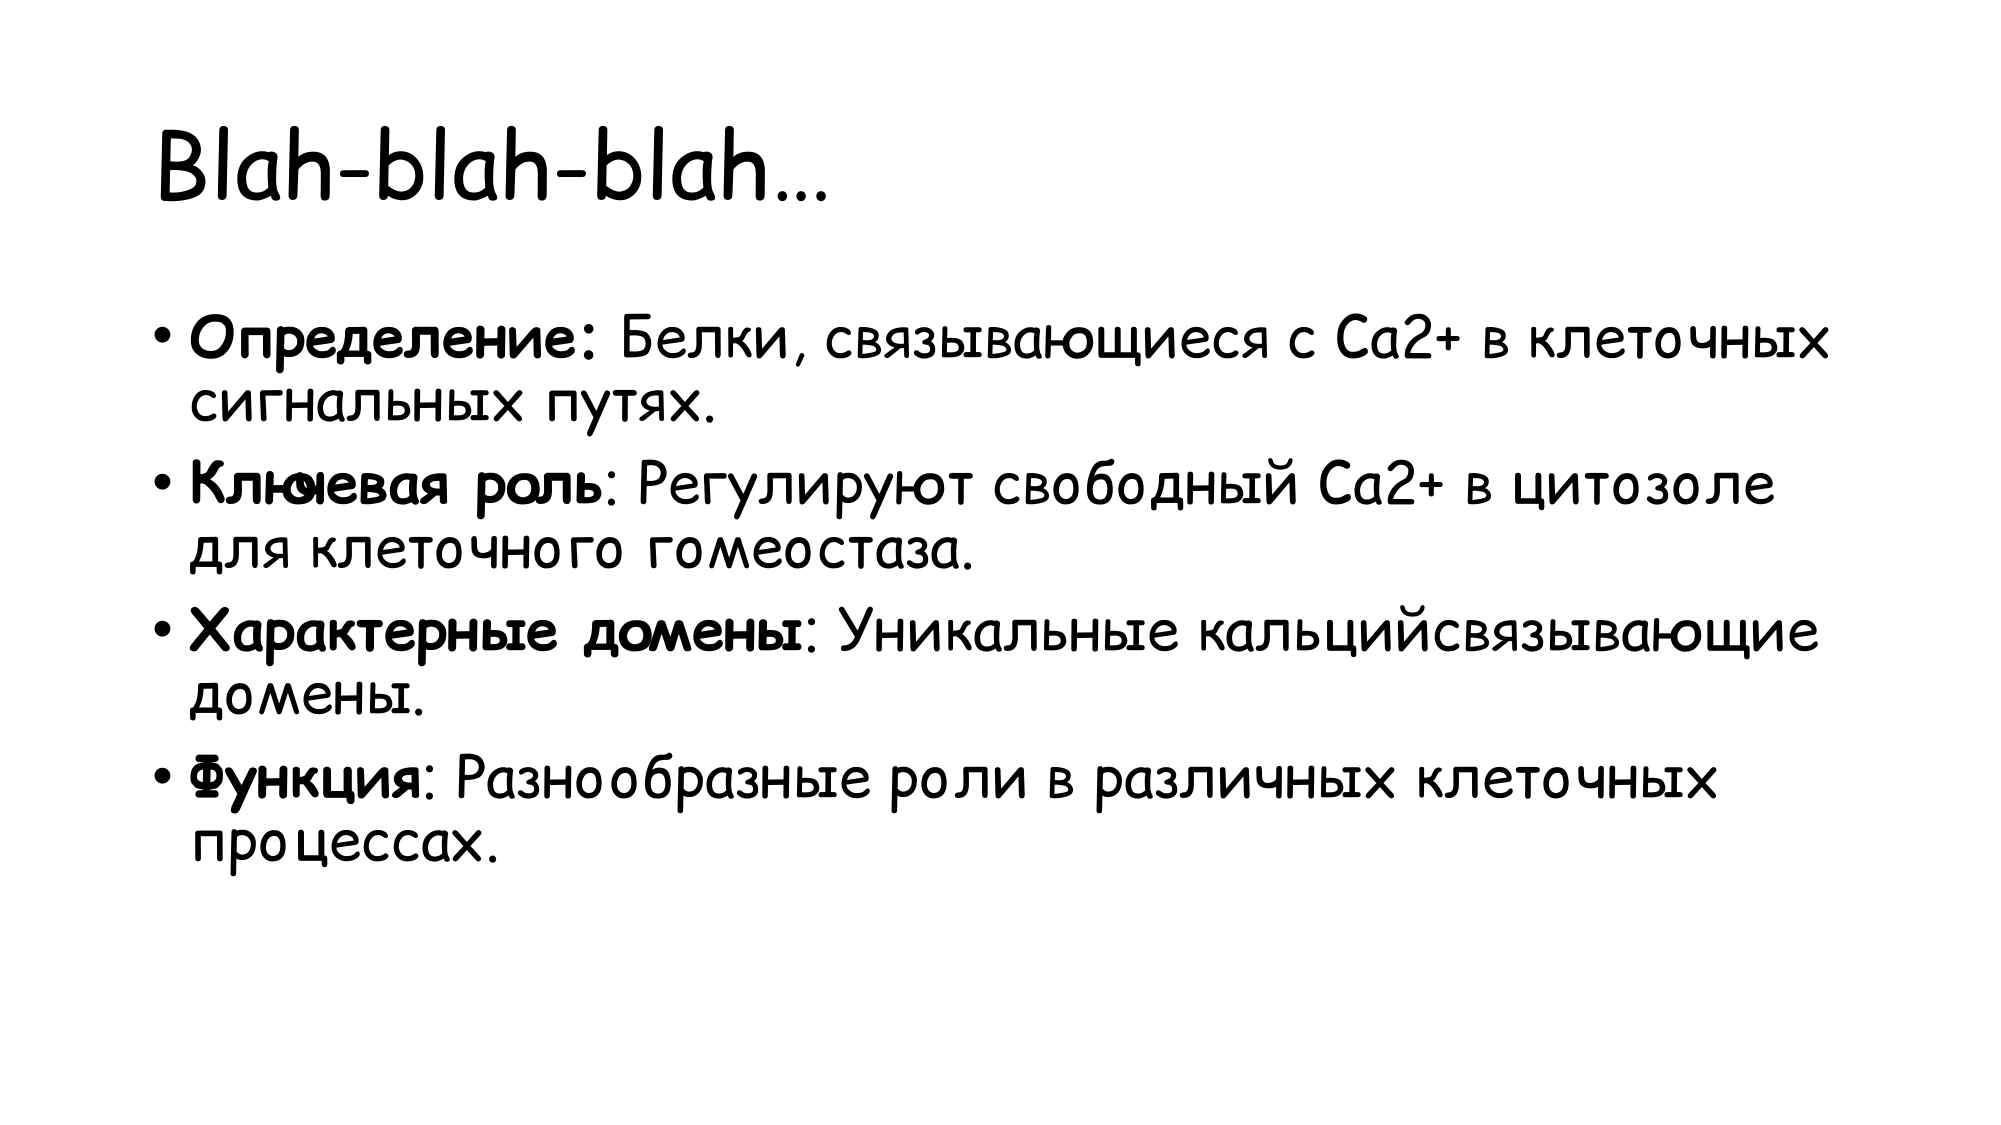

# Blah-blah-blah…
Определение: Белки, связывающиеся с Ca2+ в клеточных сигнальных путях.
Ключевая роль: Регулируют свободный Ca2+ в цитозоле для клеточного гомеостаза.
Характерные домены: Уникальные кальцийсвязывающие домены.
Функция: Разнообразные роли в различных клеточных процессах.